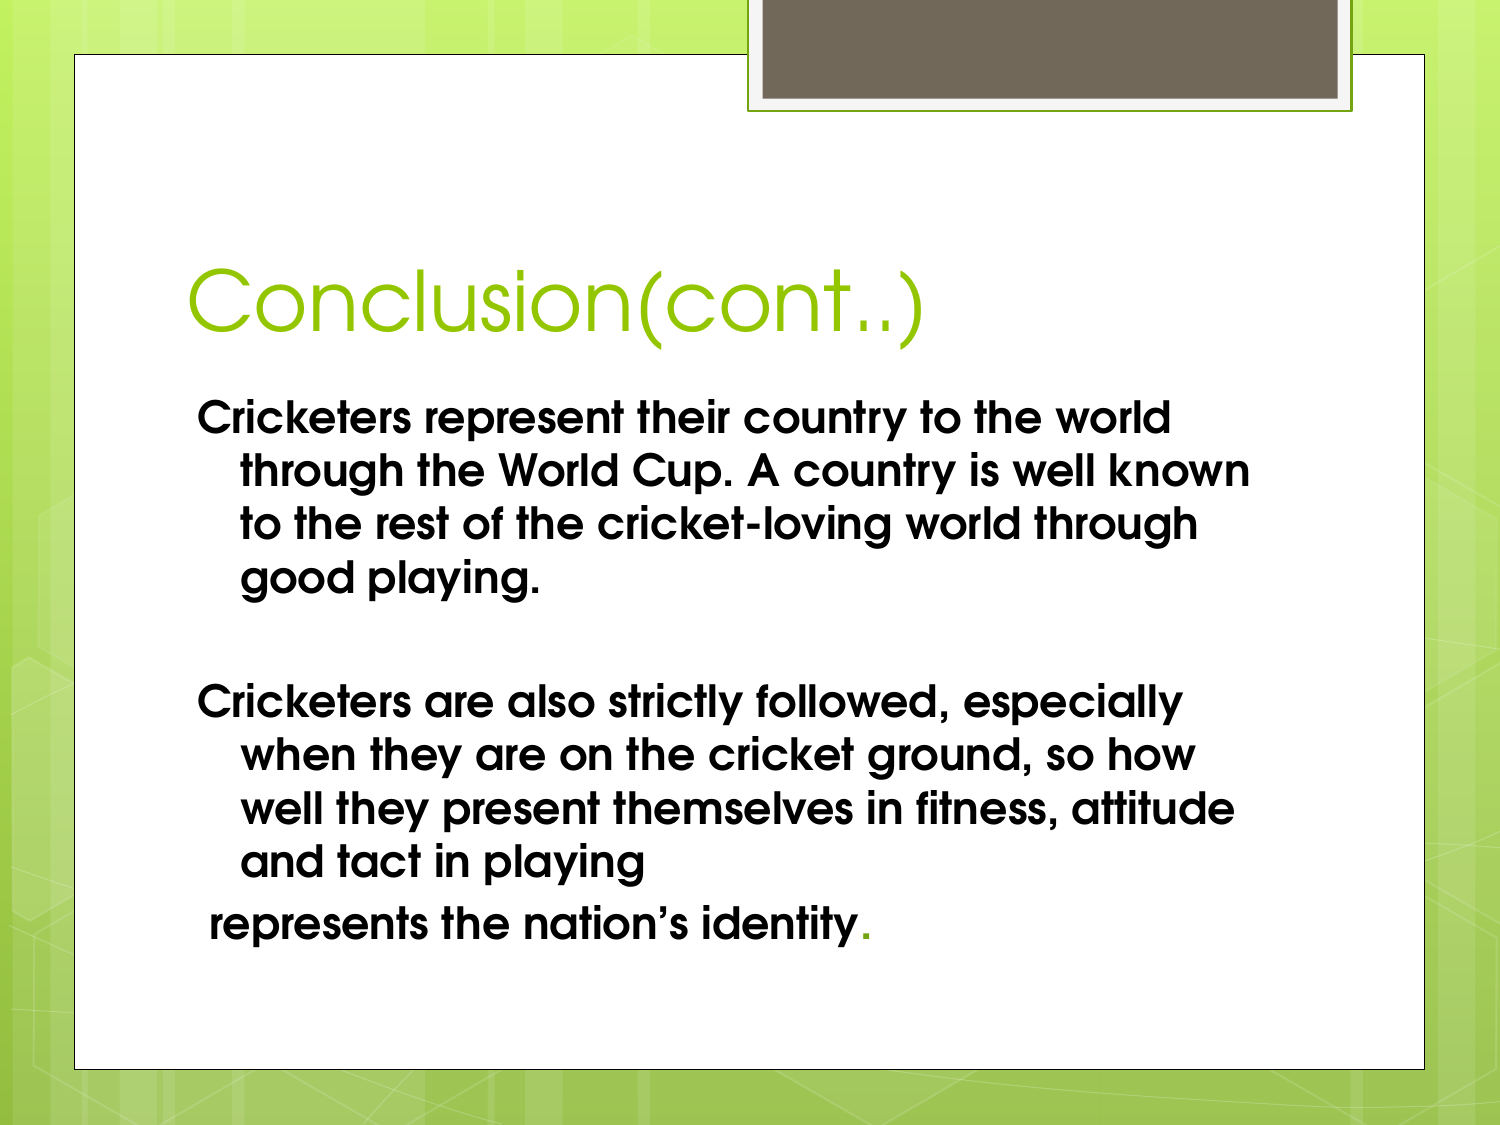

# Conclusion(cont..)
Cricketers represent their country to the world through the World Cup. A country is well known to the rest of the cricket-loving world through good playing.

Cricketers are also strictly followed, especially when they are on the cricket ground, so how well they present themselves in fitness, attitude and tact in playing
 represents the nation’s identity.